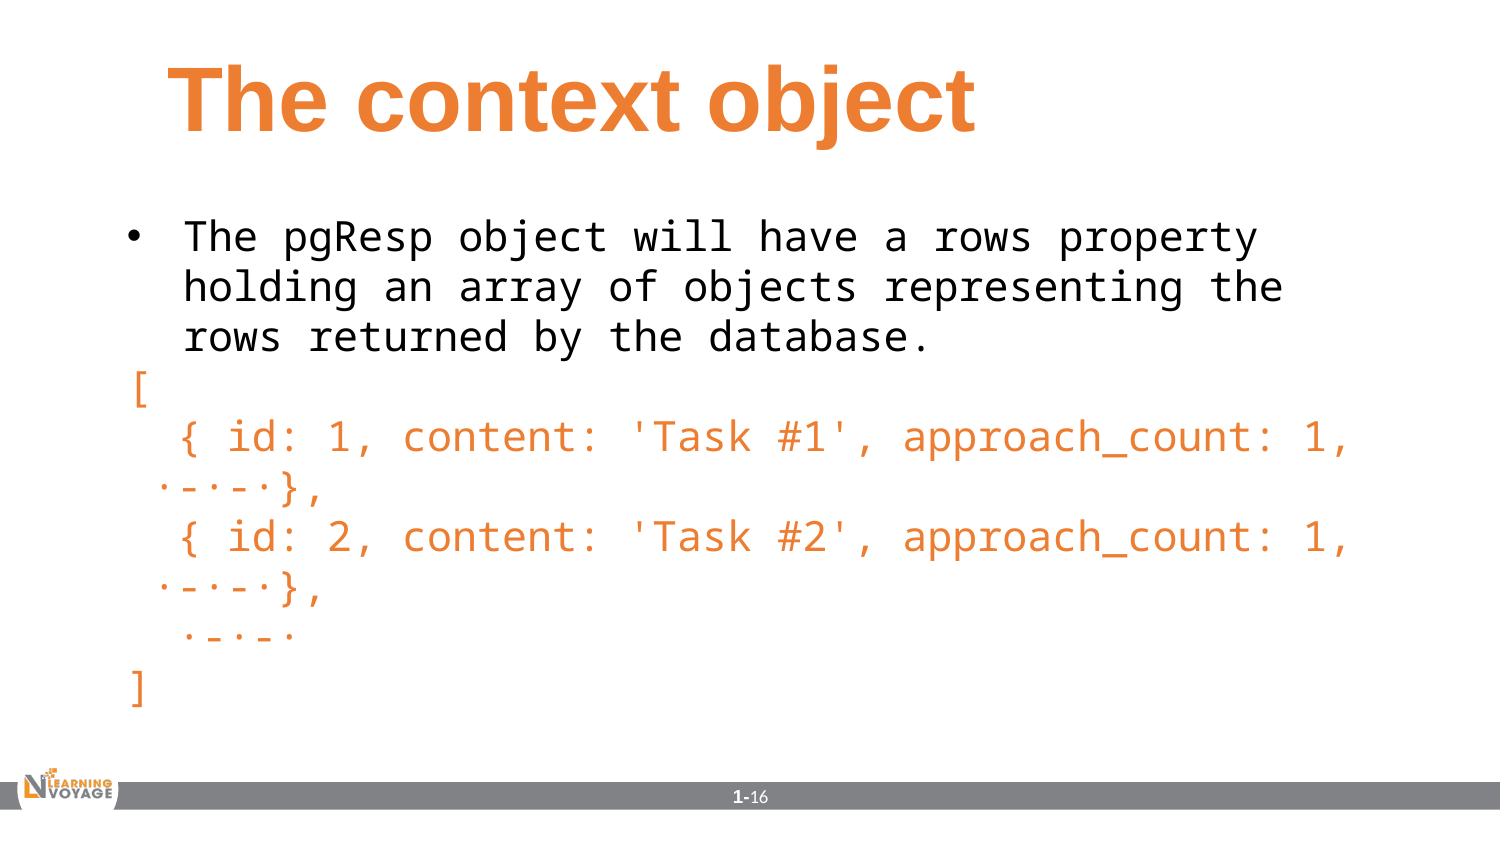

The context object
The pgResp object will have a rows property holding an array of objects representing the rows returned by the database.
[
  { id: 1, content: 'Task #1', approach_count: 1,  ·-·-·},
  { id: 2, content: 'Task #2', approach_count: 1,  ·-·-·},
  ·-·-·
]
1-16